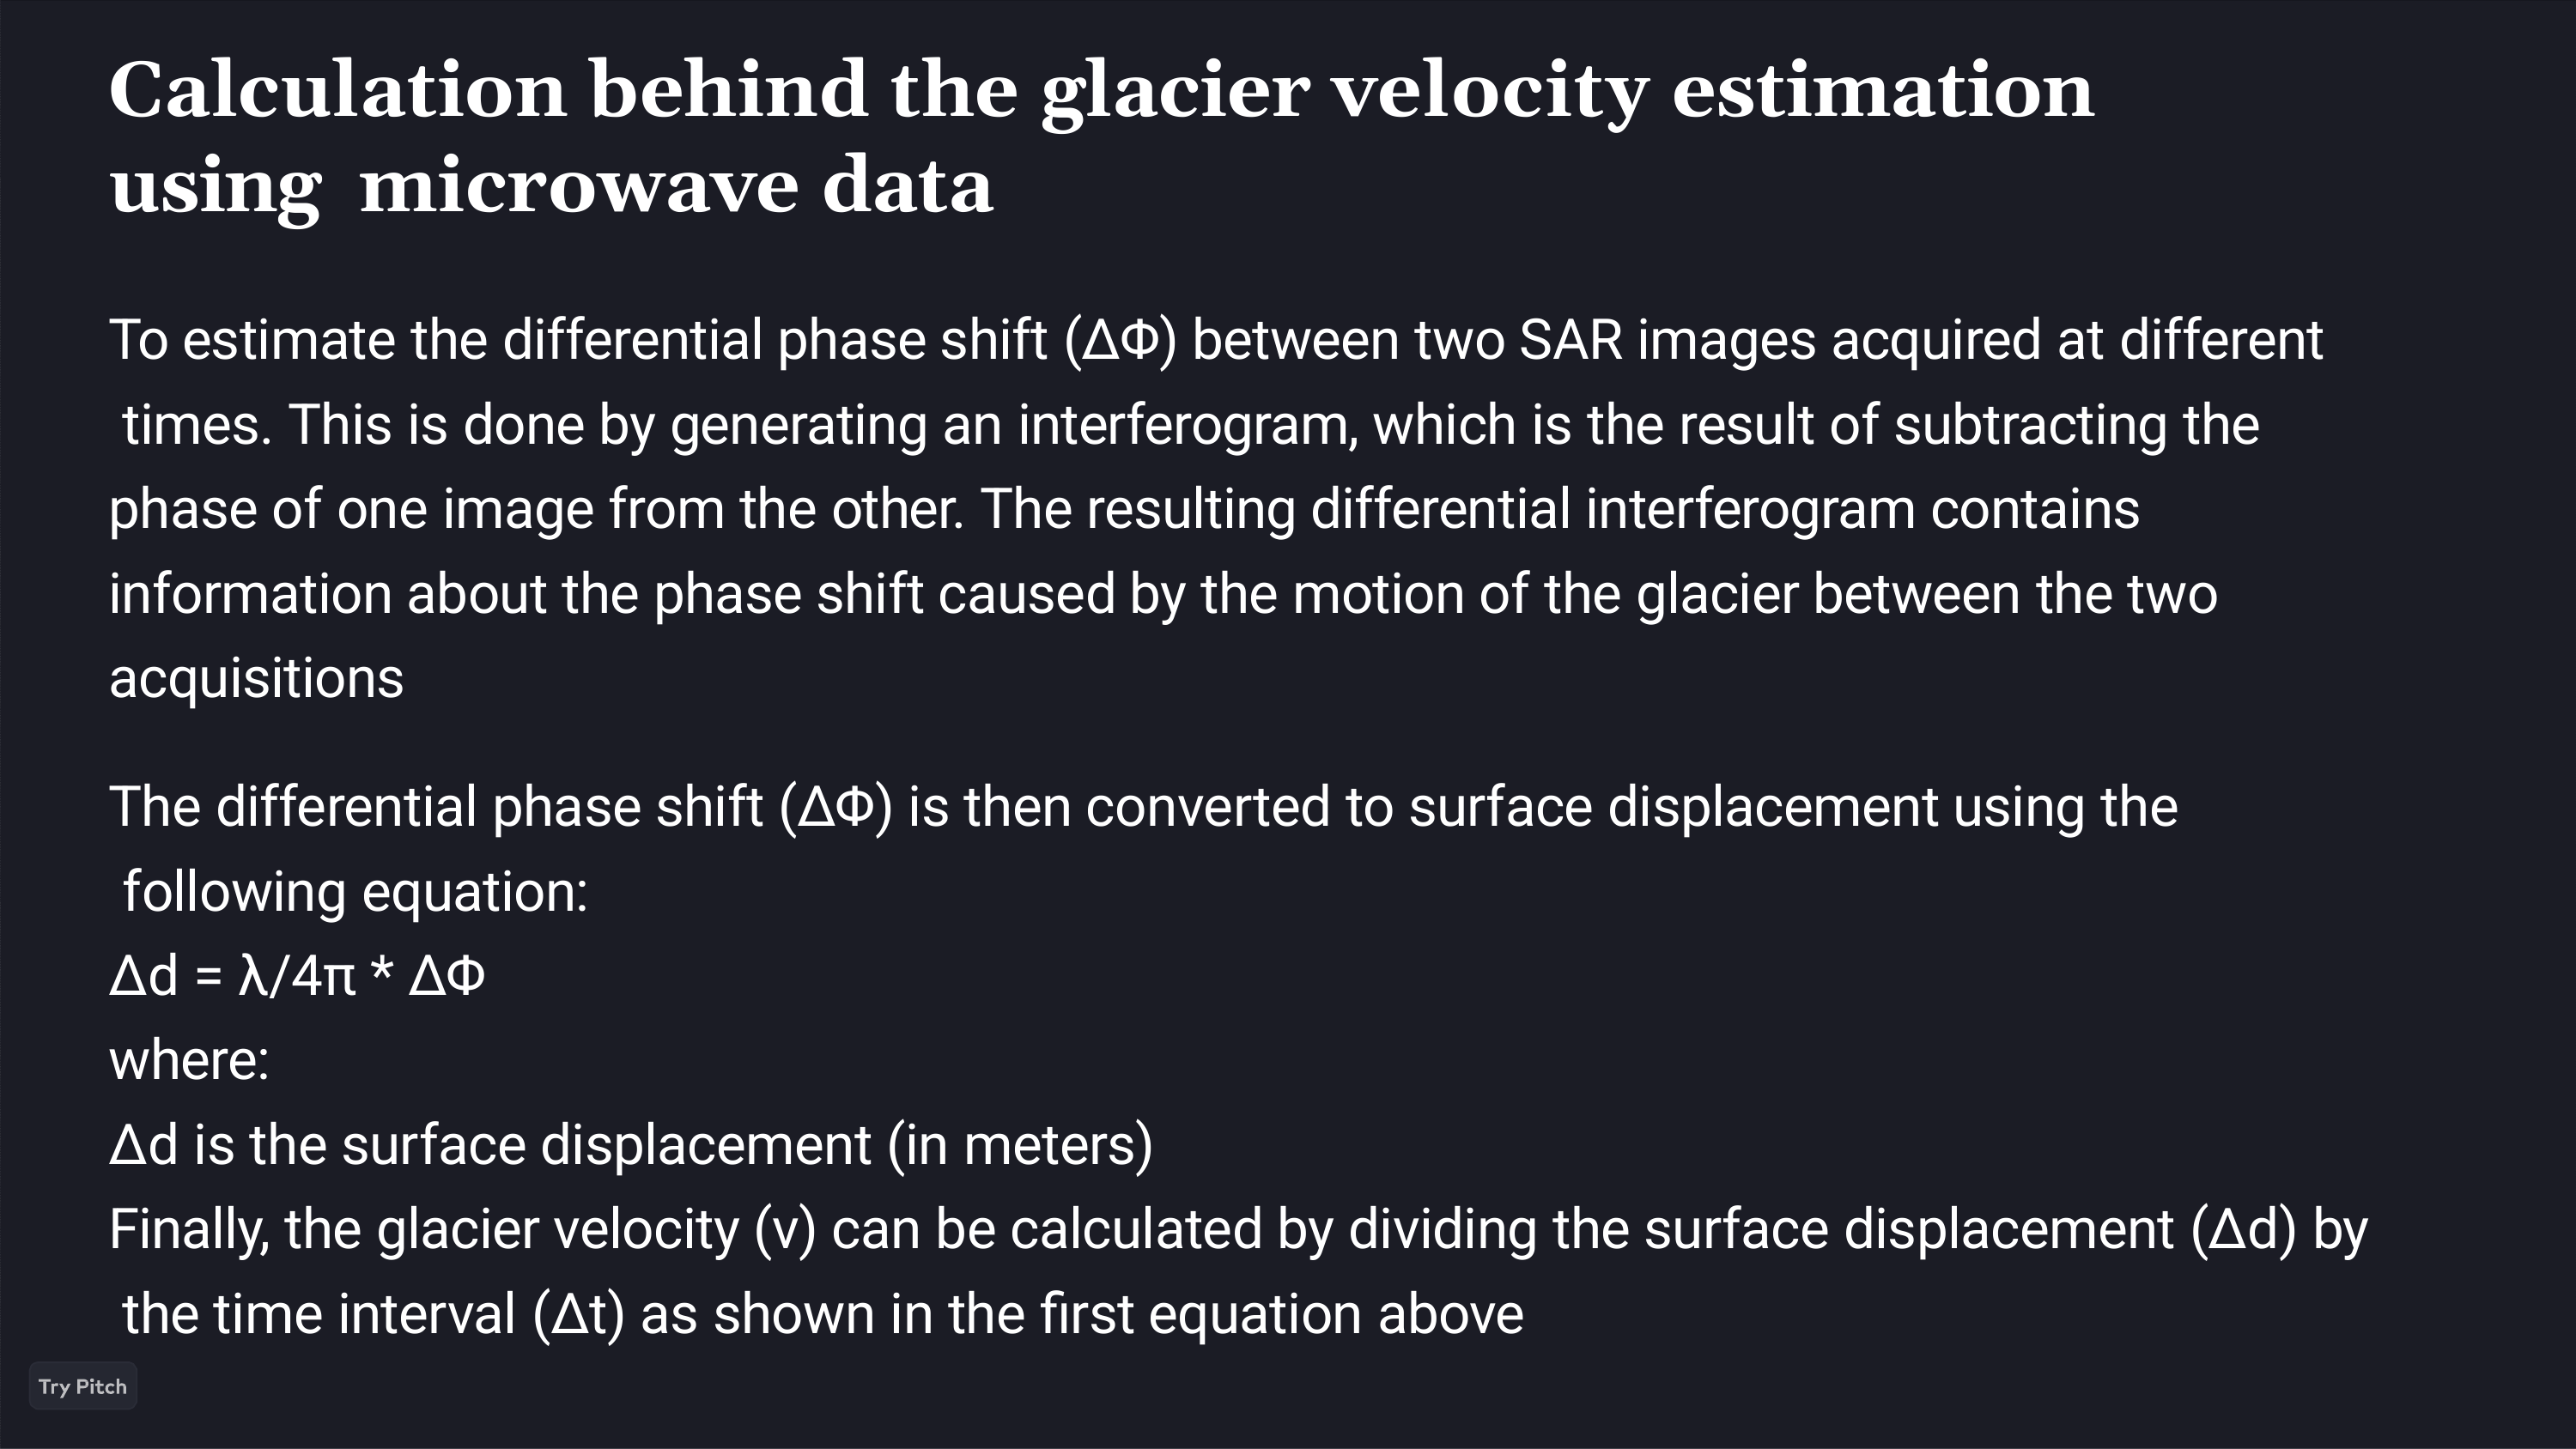

# Calculation behind the glacier velocity estimation using  microwave data
To estimate the differential phase shift (ΔΦ) between two SAR images acquired at different  times. This is done by generating an interferogram, which is the result of subtracting the  phase of one image from the other. The resulting differential interferogram contains  information about the phase shift caused by the motion of the glacier between the two  acquisitions
The differential phase shift (ΔΦ) is then converted to surface displacement using the  following equation:
Δd = λ/4π * ΔΦ
where:
Δd is the surface displacement (in meters)
Finally, the glacier velocity (v) can be calculated by dividing the surface displacement (Δd) by  the time interval (Δt)	as shown in the first equation above